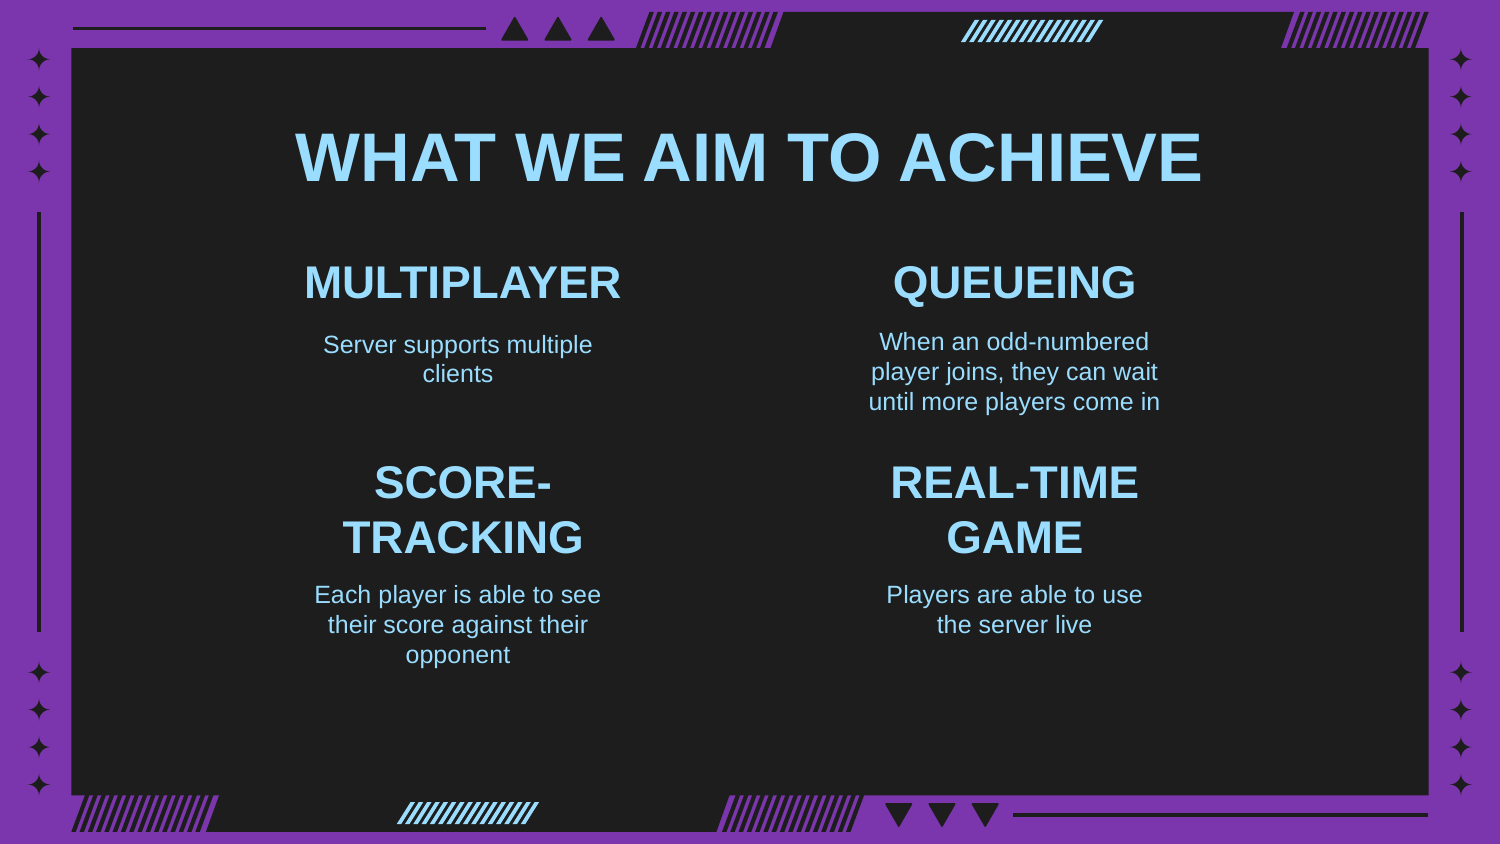

# WHAT WE AIM TO ACHIEVE
MULTIPLAYER
QUEUEING
When an odd-numbered player joins, they can wait until more players come in
Server supports multiple clients
SCORE-TRACKING
REAL-TIME GAME
Each player is able to see their score against their opponent
Players are able to use the server live